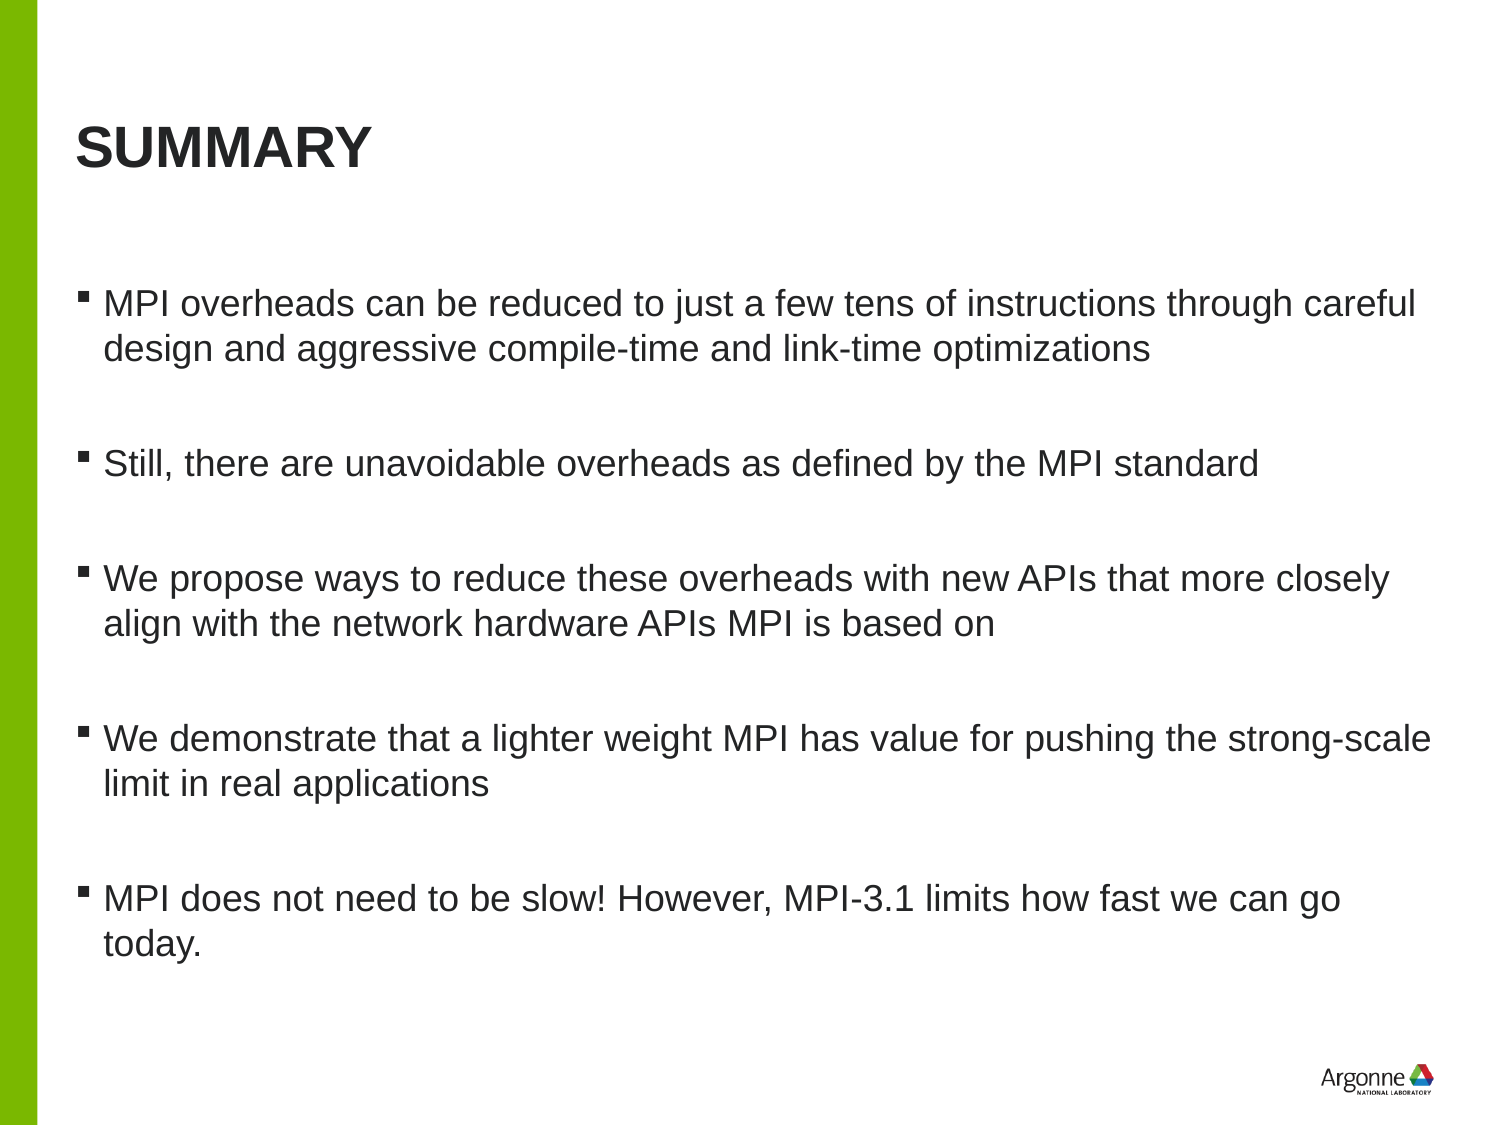

# SUMMARY
MPI overheads can be reduced to just a few tens of instructions through careful design and aggressive compile-time and link-time optimizations

Still, there are unavoidable overheads as defined by the MPI standard

We propose ways to reduce these overheads with new APIs that more closely align with the network hardware APIs MPI is based on

We demonstrate that a lighter weight MPI has value for pushing the strong-scale limit in real applications

MPI does not need to be slow! However, MPI-3.1 limits how fast we can go today.